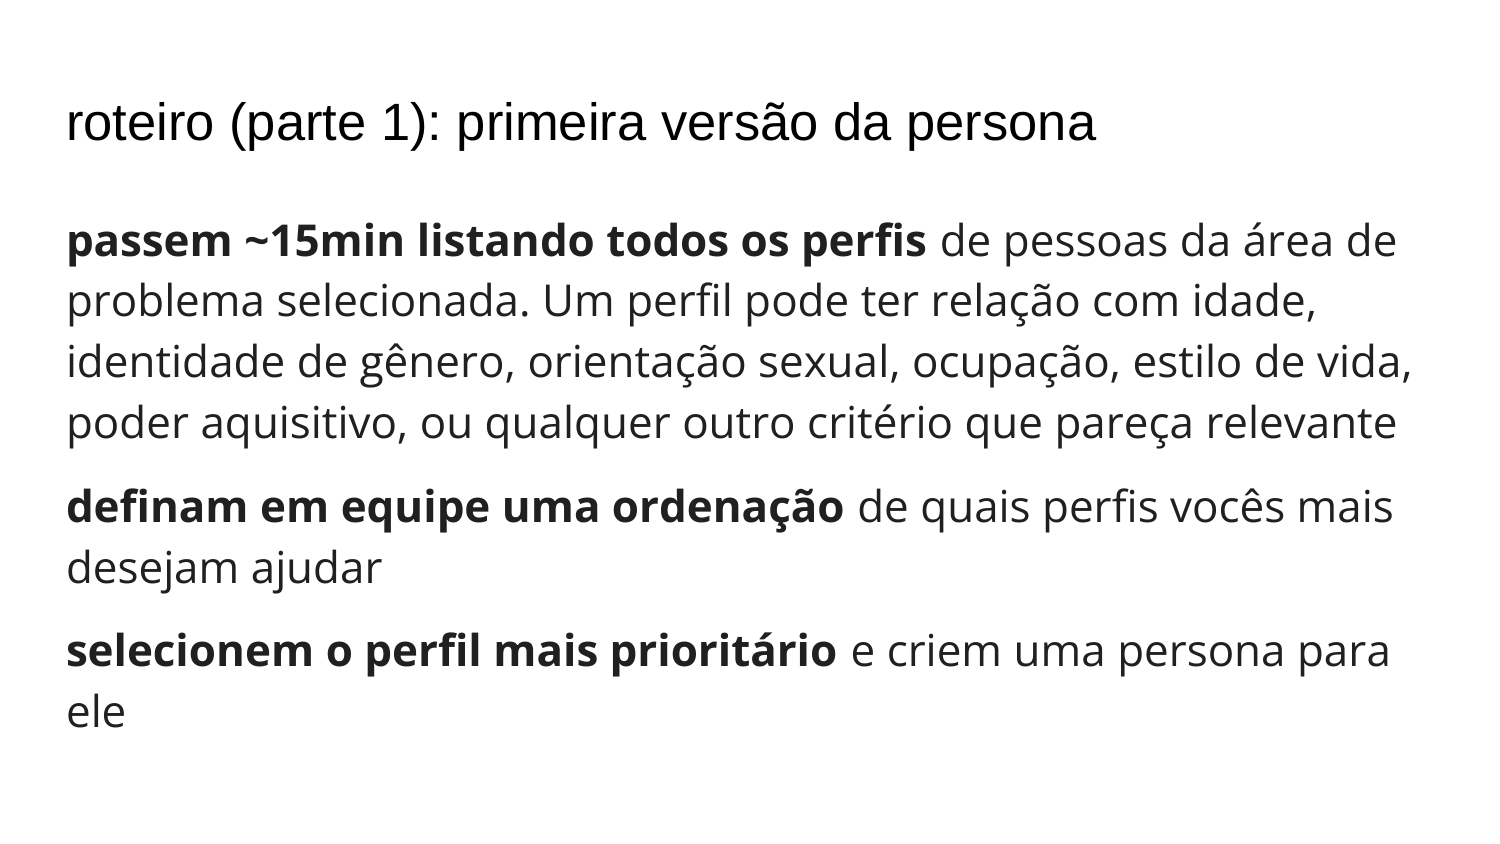

# roteiro (parte 1): primeira versão da persona
passem ~15min listando todos os perfis de pessoas da área de problema selecionada. Um perfil pode ter relação com idade, identidade de gênero, orientação sexual, ocupação, estilo de vida, poder aquisitivo, ou qualquer outro critério que pareça relevante
definam em equipe uma ordenação de quais perfis vocês mais desejam ajudar
selecionem o perfil mais prioritário e criem uma persona para ele